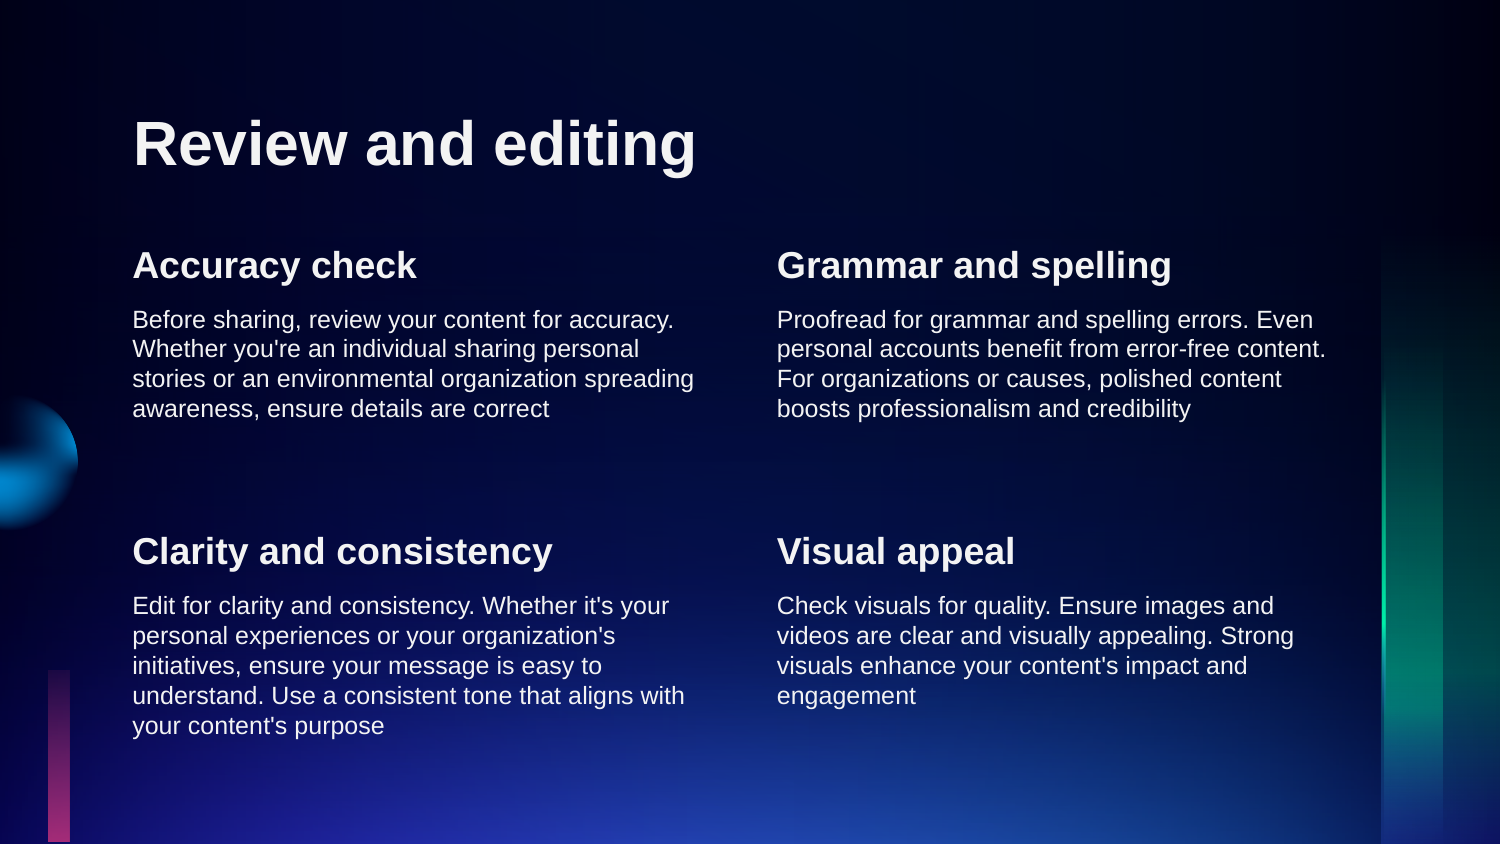

# Review and editing
Accuracy check
Grammar and spelling
Before sharing, review your content for accuracy. Whether you're an individual sharing personal stories or an environmental organization spreading awareness, ensure details are correct
Proofread for grammar and spelling errors. Even personal accounts benefit from error-free content. For organizations or causes, polished content boosts professionalism and credibility
Clarity and consistency
Visual appeal
Edit for clarity and consistency. Whether it's your personal experiences or your organization's initiatives, ensure your message is easy to understand. Use a consistent tone that aligns with your content's purpose
Check visuals for quality. Ensure images and videos are clear and visually appealing. Strong visuals enhance your content's impact and engagement